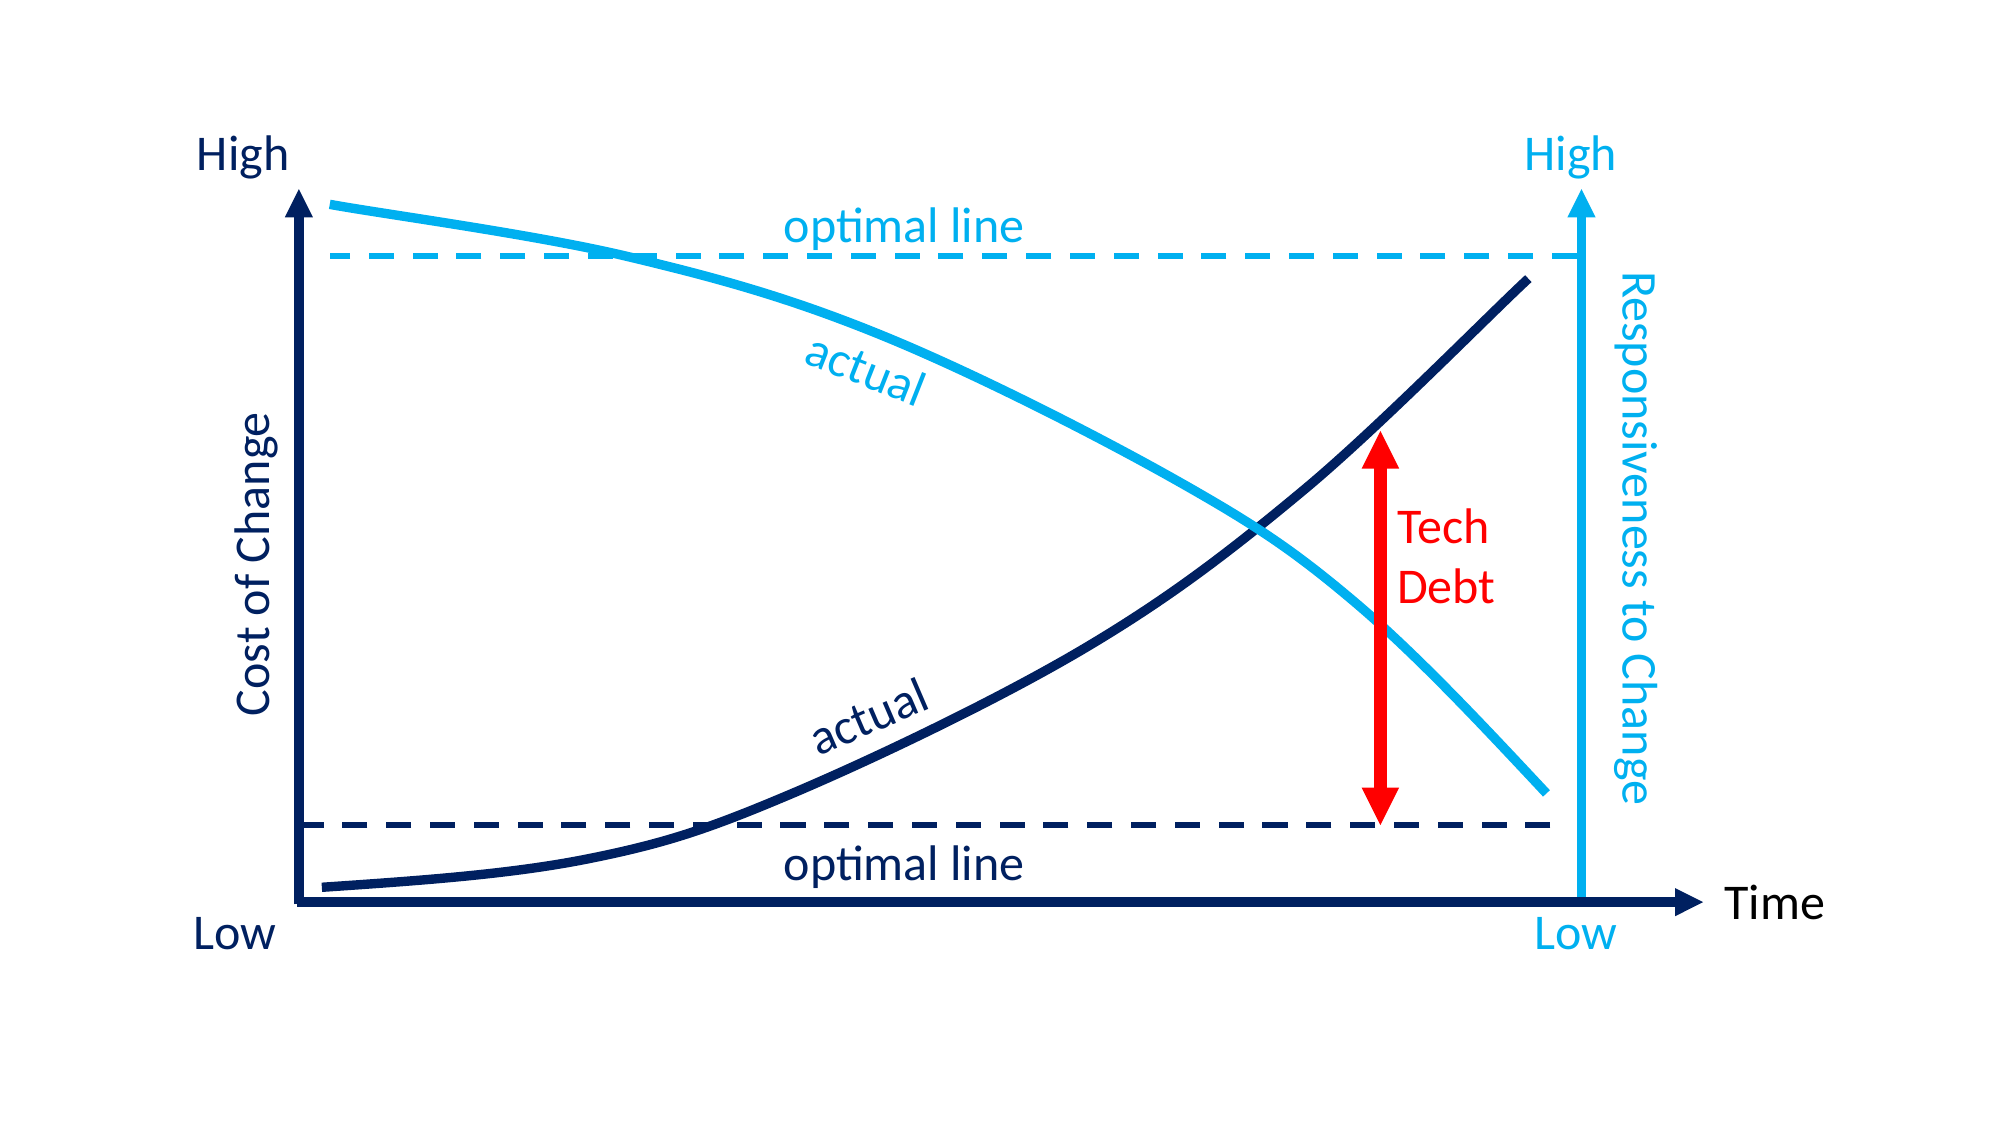

High
High
optimal line

actual
Tech
Debt
Responsiveness to Change
Cost of Change
actual
optimal line
Time
Low
Low